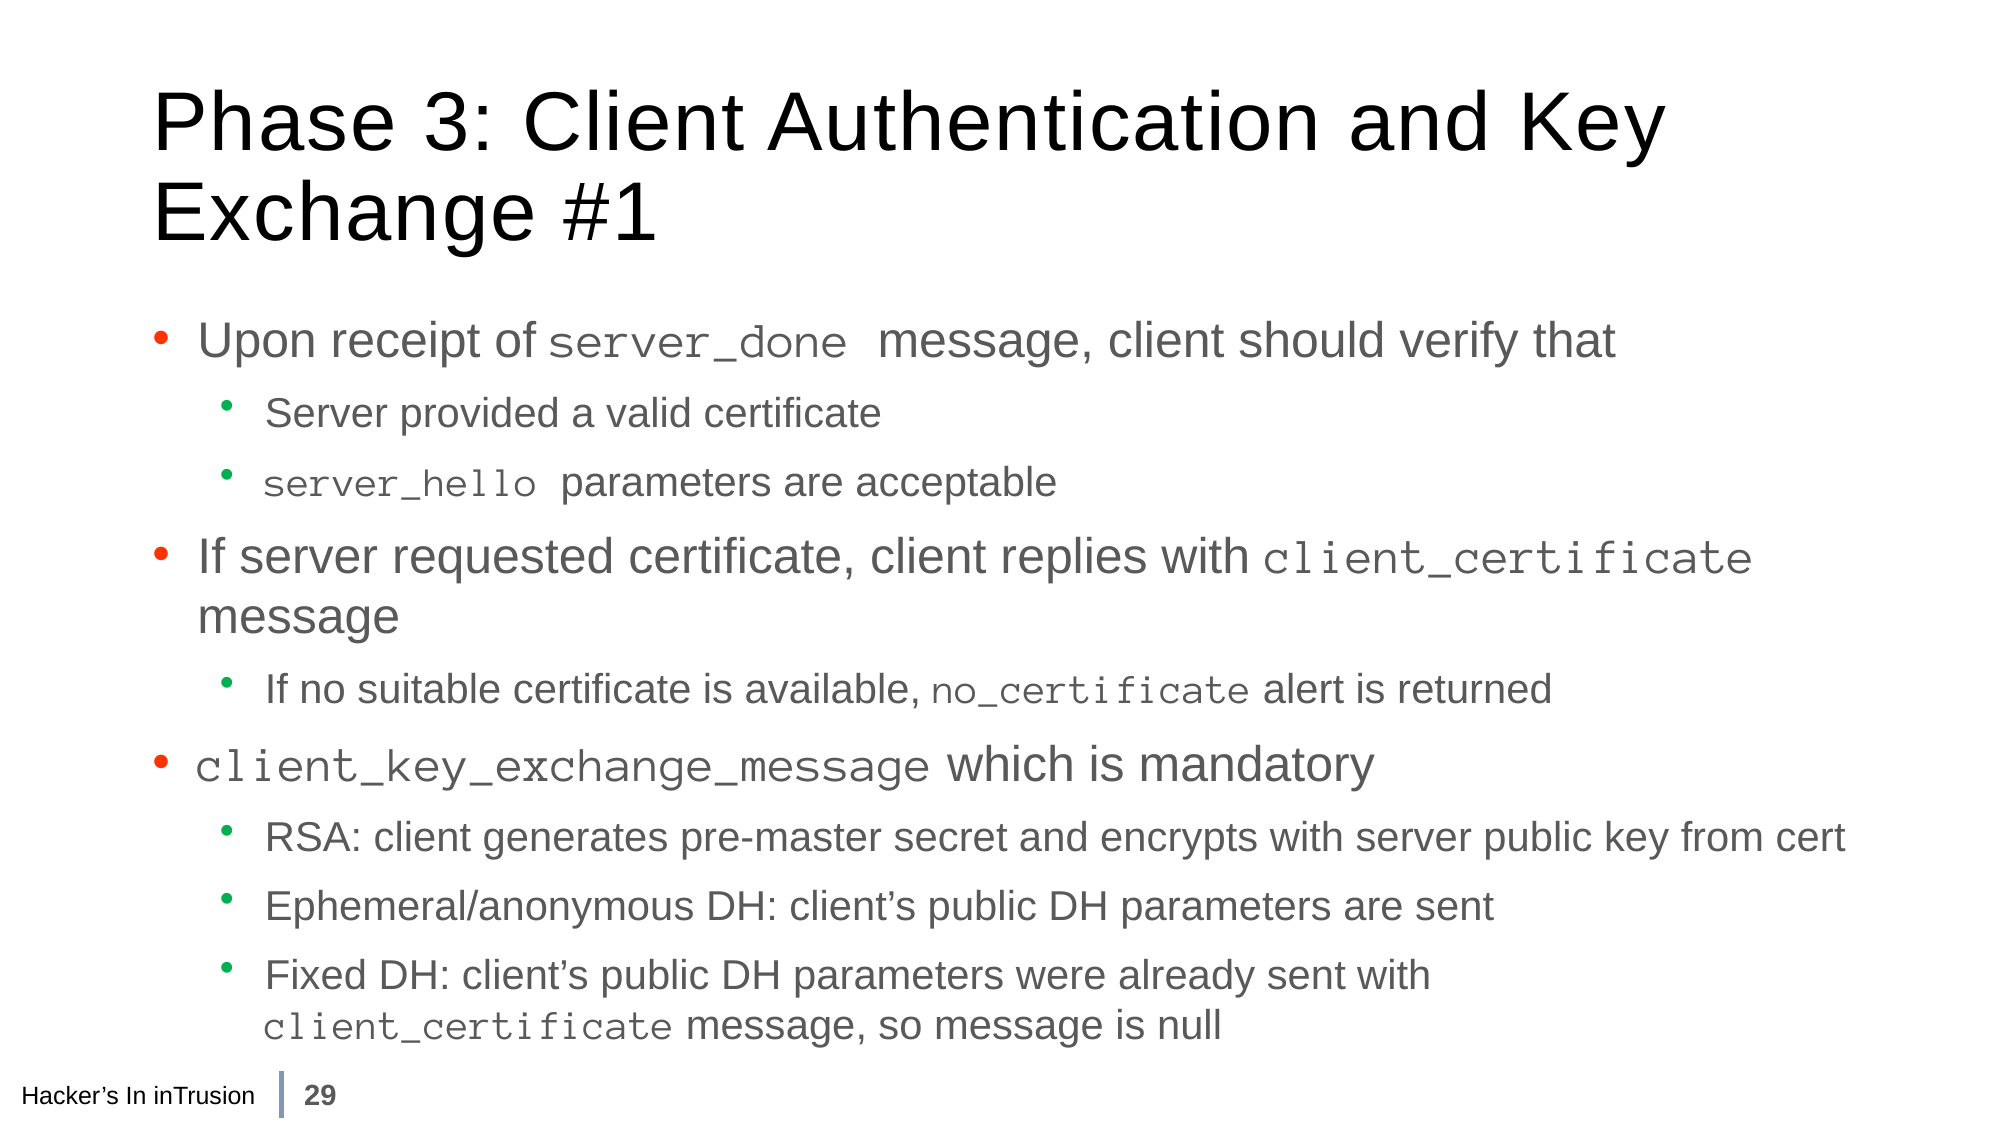

# Phase 3: Client Authentication and Key Exchange #1
Upon receipt of server_done message, client should verify that
Server provided a valid certificate
server_hello parameters are acceptable
If server requested certificate, client replies with client_certificate message
If no suitable certificate is available, no_certificate alert is returned
client_key_exchange_message which is mandatory
RSA: client generates pre-master secret and encrypts with server public key from cert
Ephemeral/anonymous DH: client’s public DH parameters are sent
Fixed DH: client’s public DH parameters were already sent with client_certificate message, so message is null